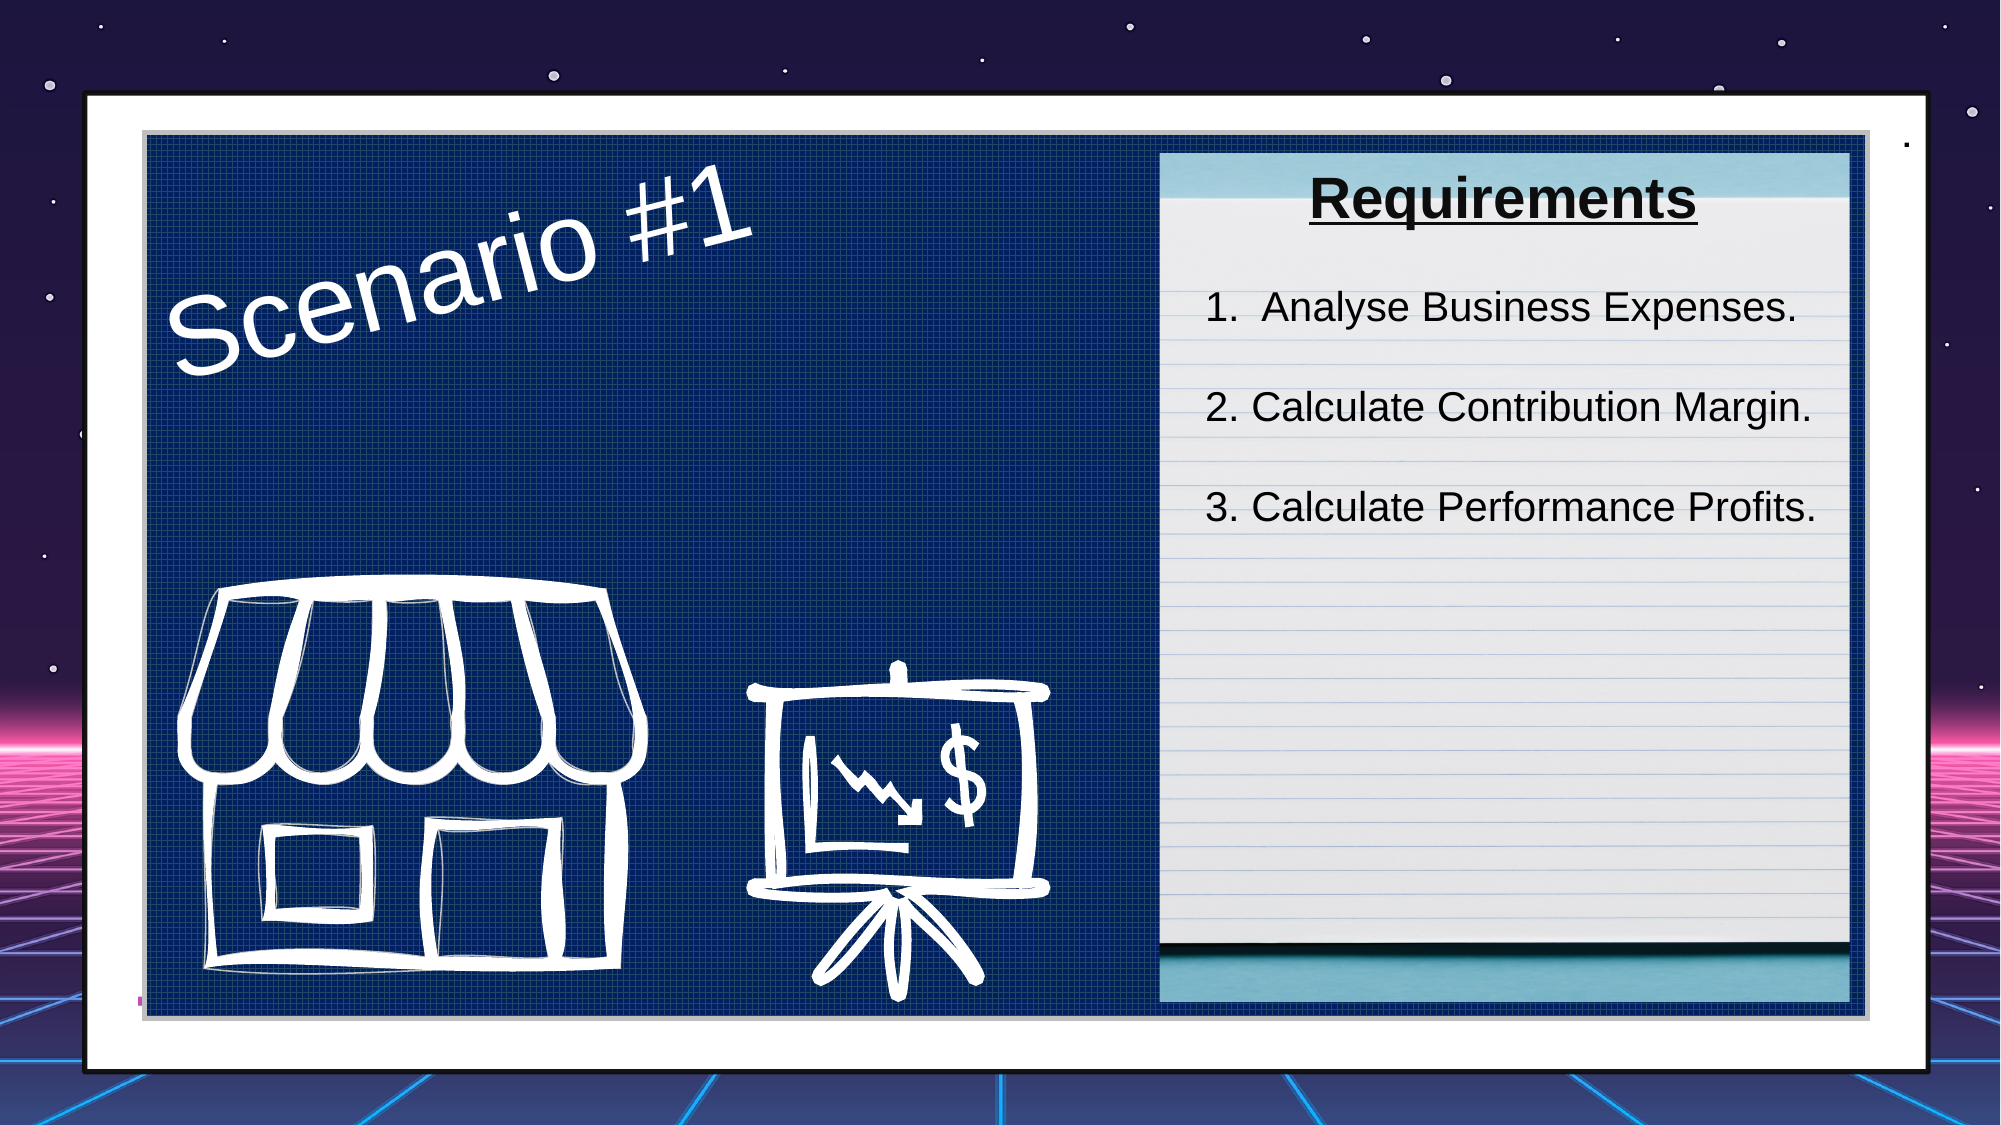

.

Requirements

Analyse Business Expenses.

2. Calculate Contribution Margin.

3. Calculate Performance Profits.

Scenario #1